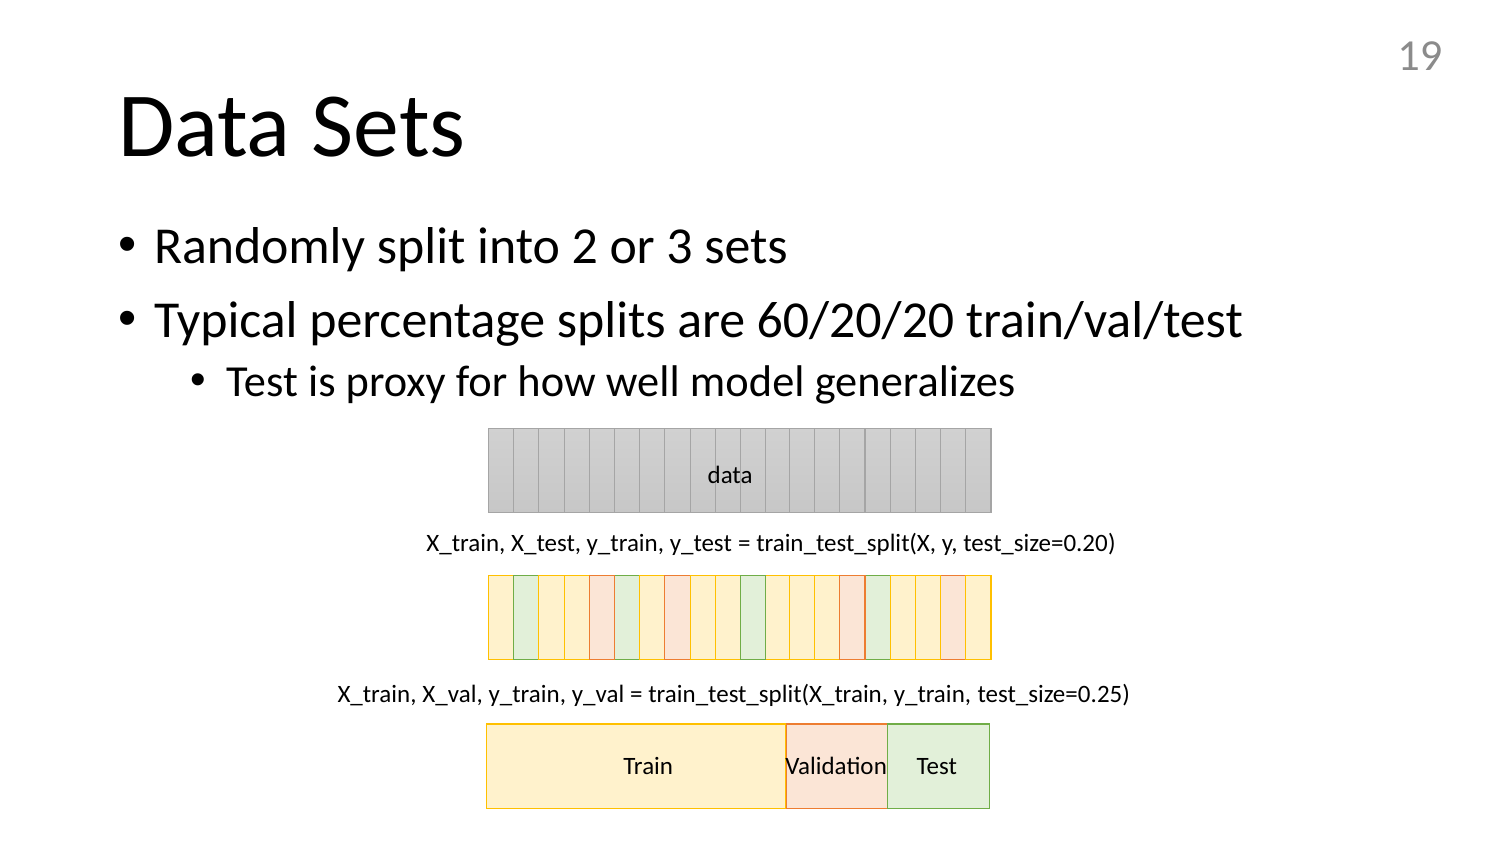

19
# Data Sets
Randomly split into 2 or 3 sets
Typical percentage splits are 60/20/20 train/val/test
Test is proxy for how well model generalizes

data
X_train, X_test, y_train, y_test = train_test_split(X, y, test_size=0.20)

X_train, X_val, y_train, y_val = train_test_split(X_train, y_train, test_size=0.25)

Validation
Train
Test